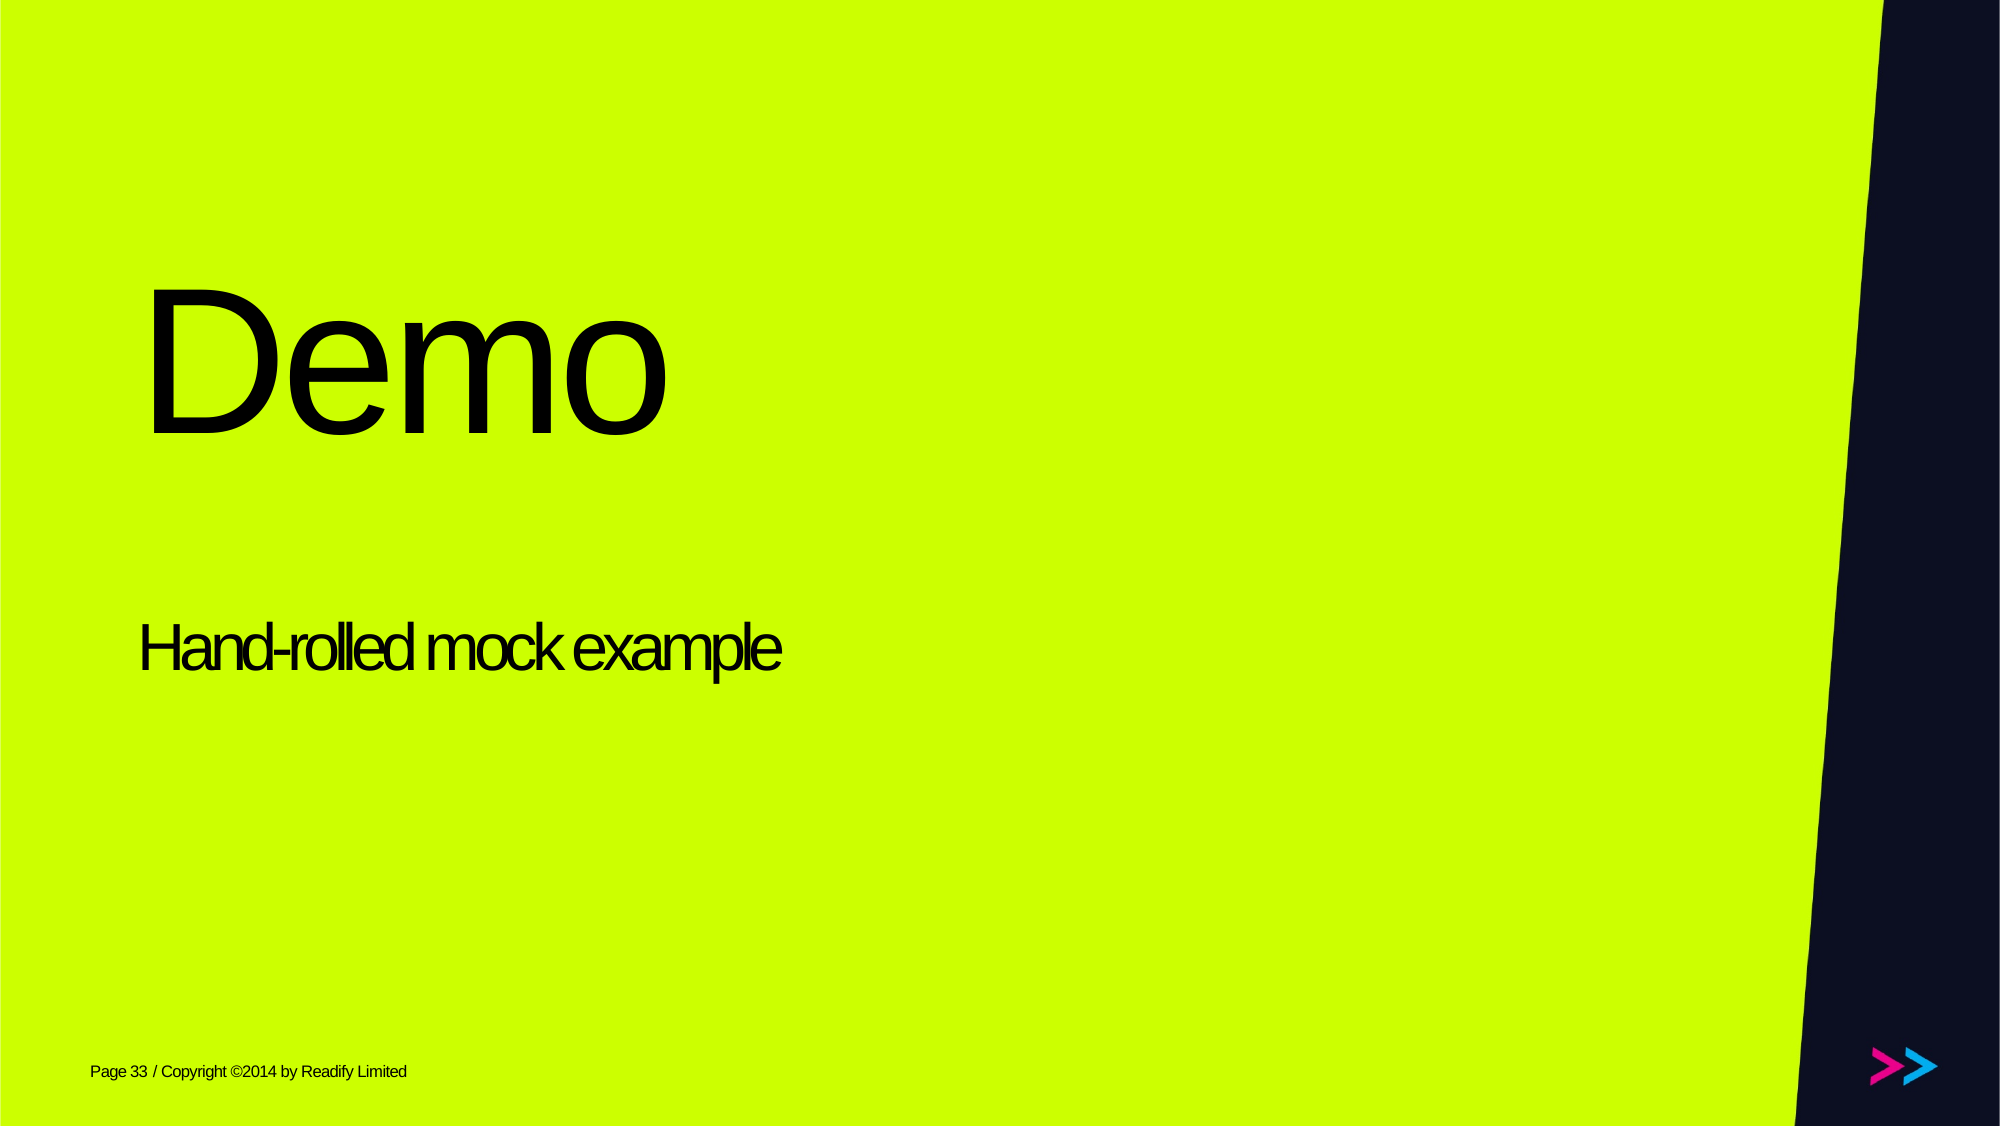

# Demo Hand-rolled mock example
33
/ Copyright ©2014 by Readify Limited